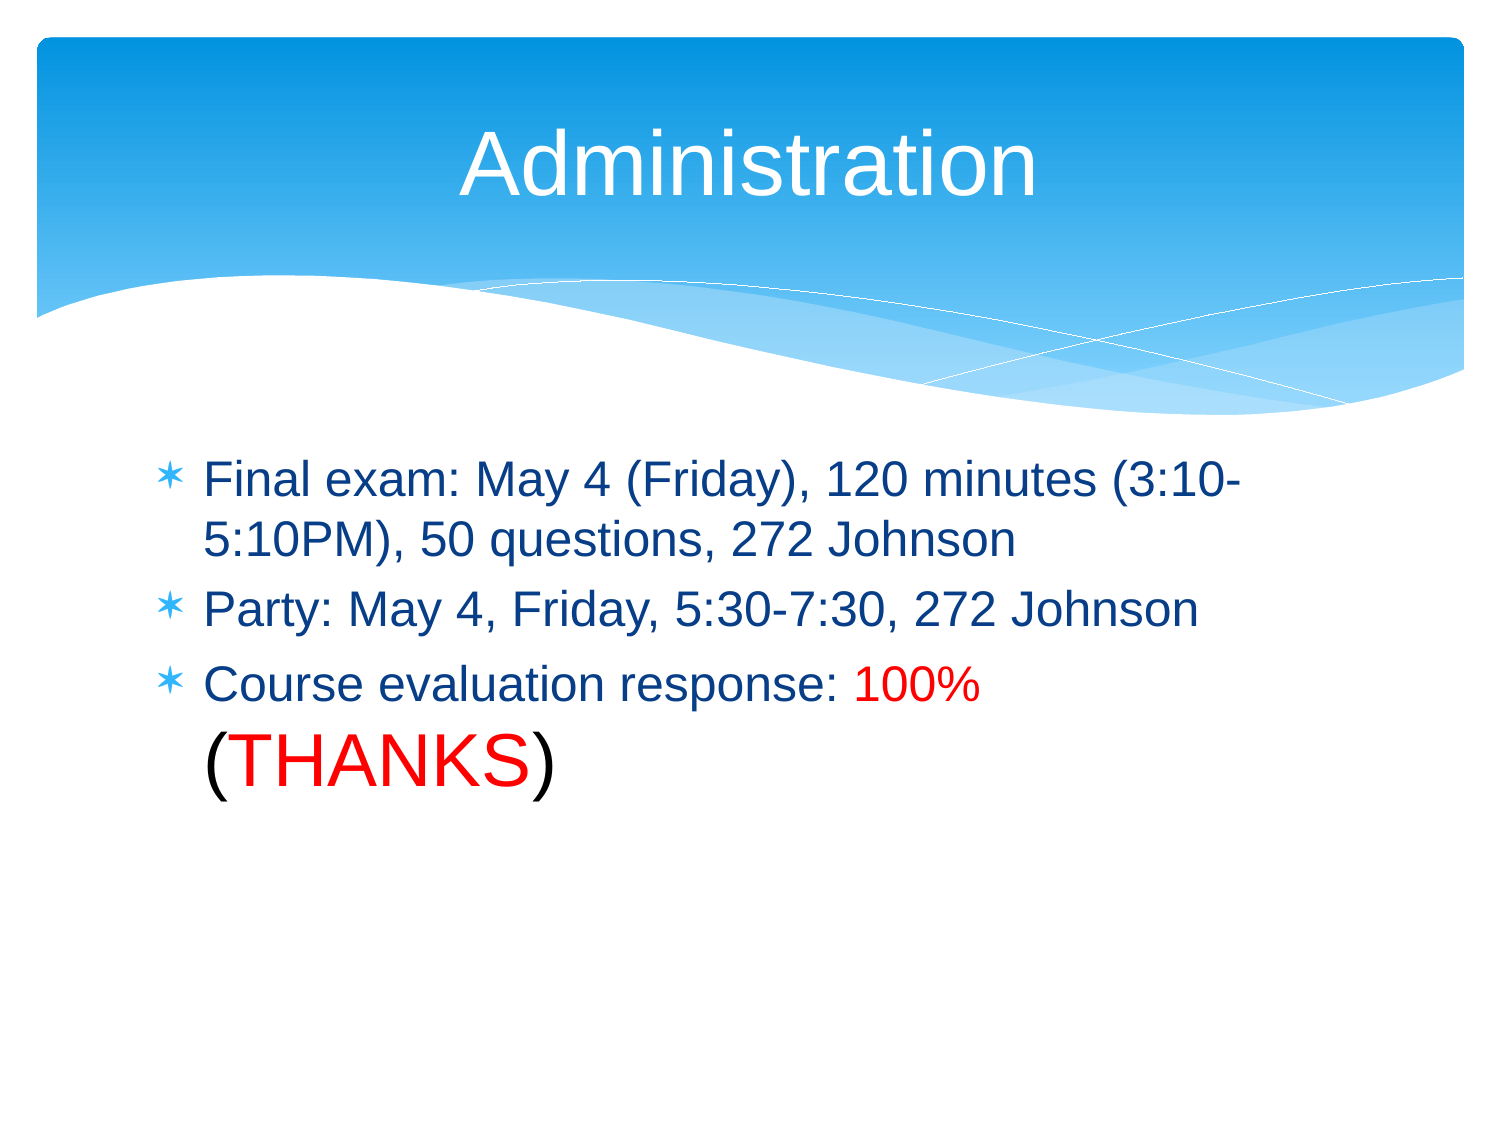

# Administration
Final exam: May 4 (Friday), 120 minutes (3:10-5:10PM), 50 questions, 272 Johnson
Party: May 4, Friday, 5:30-7:30, 272 Johnson
Course evaluation response: 100% (THANKS)